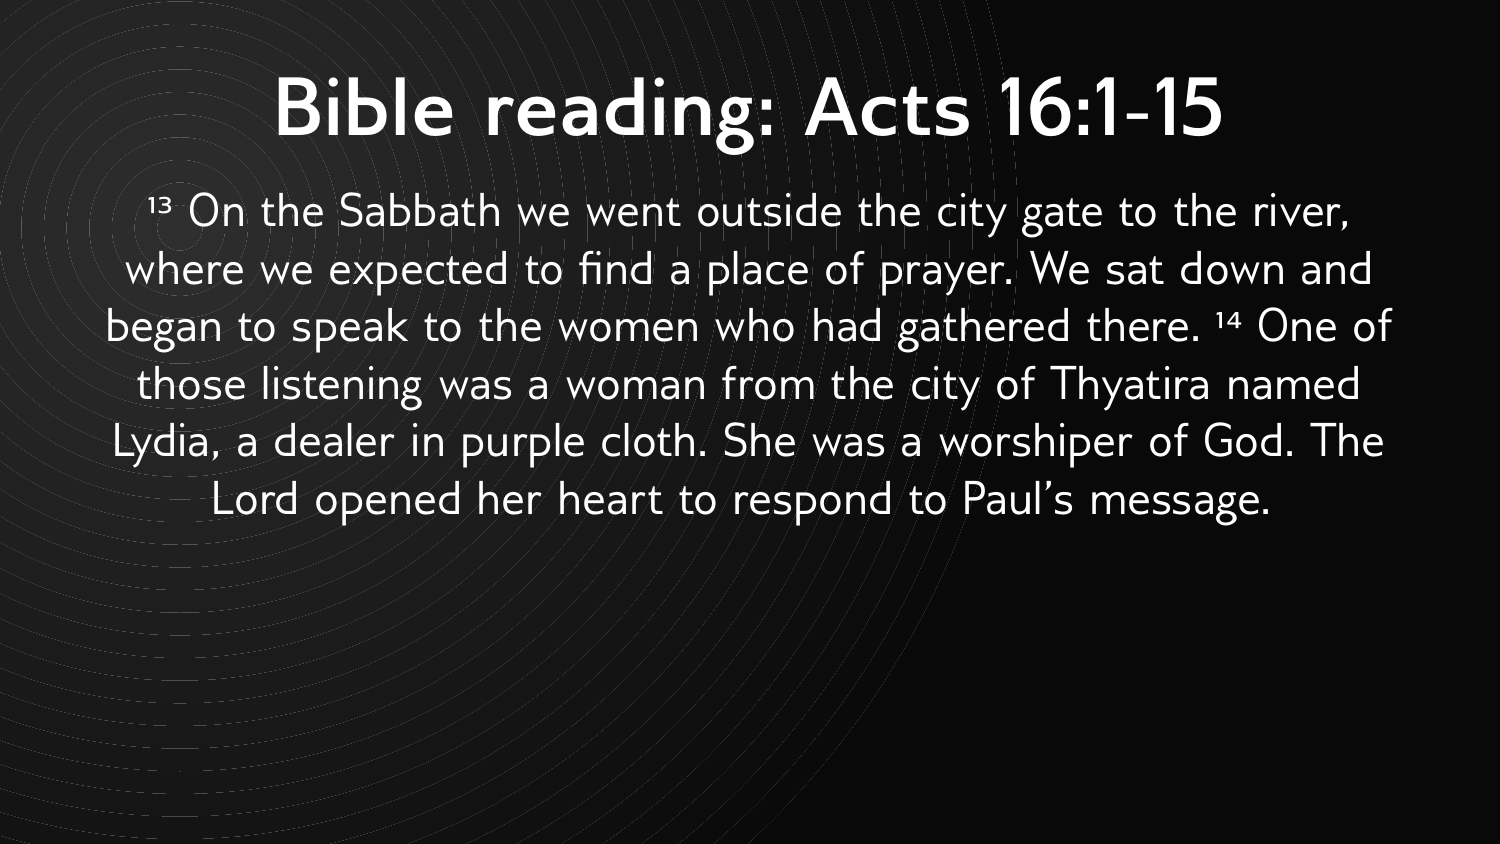

Bible reading: Acts 16:1-15
¹³ On the Sabbath we went outside the city gate to the river, where we expected to find a place of prayer. We sat down and began to speak to the women who had gathered there. ¹⁴ One of those listening was a woman from the city of Thyatira named Lydia, a dealer in purple cloth. She was a worshiper of God. The Lord opened her heart to respond to Paul’s message.